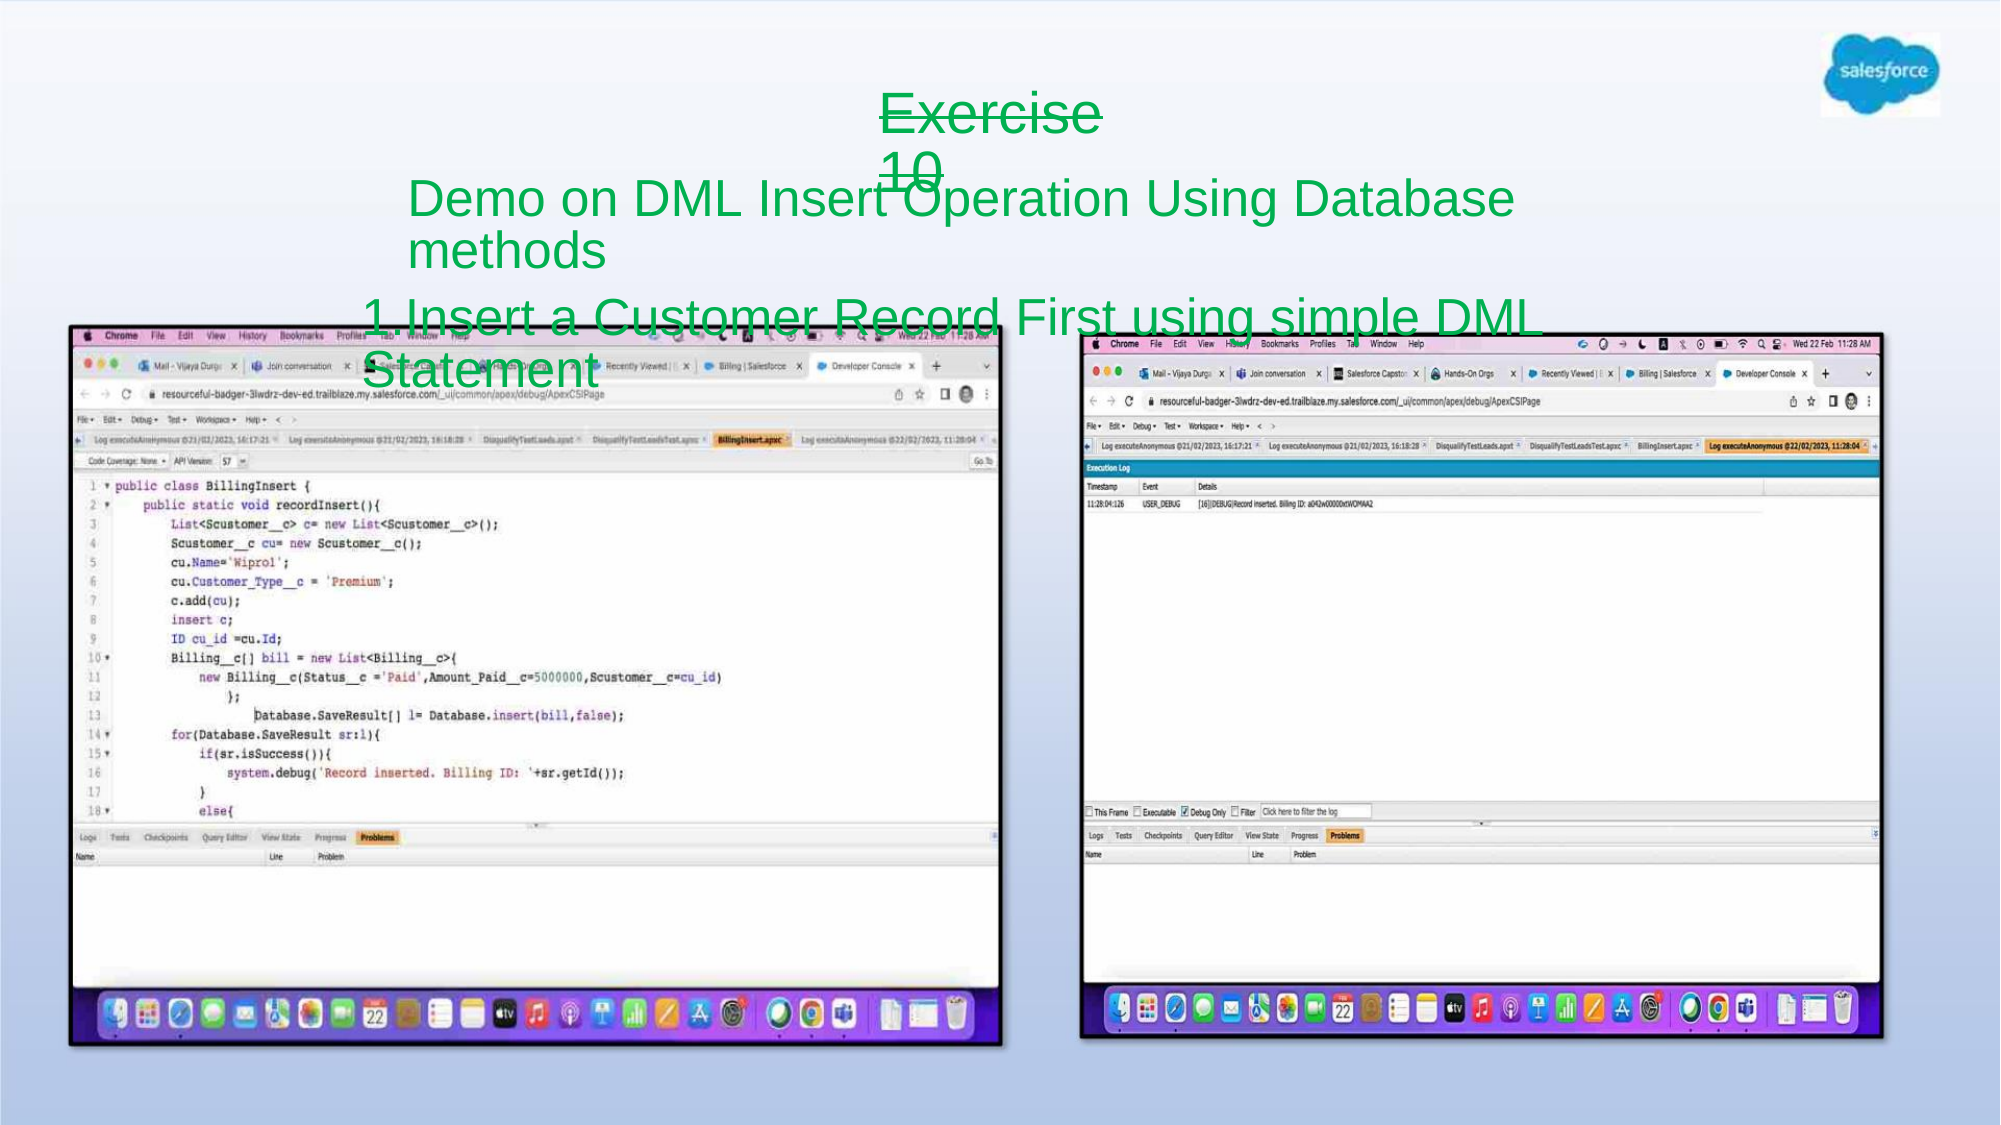

Exercise 10
Demo on DML Insert Operation Using Database methods
1.Insert a Customer Record First using simple DML Statement